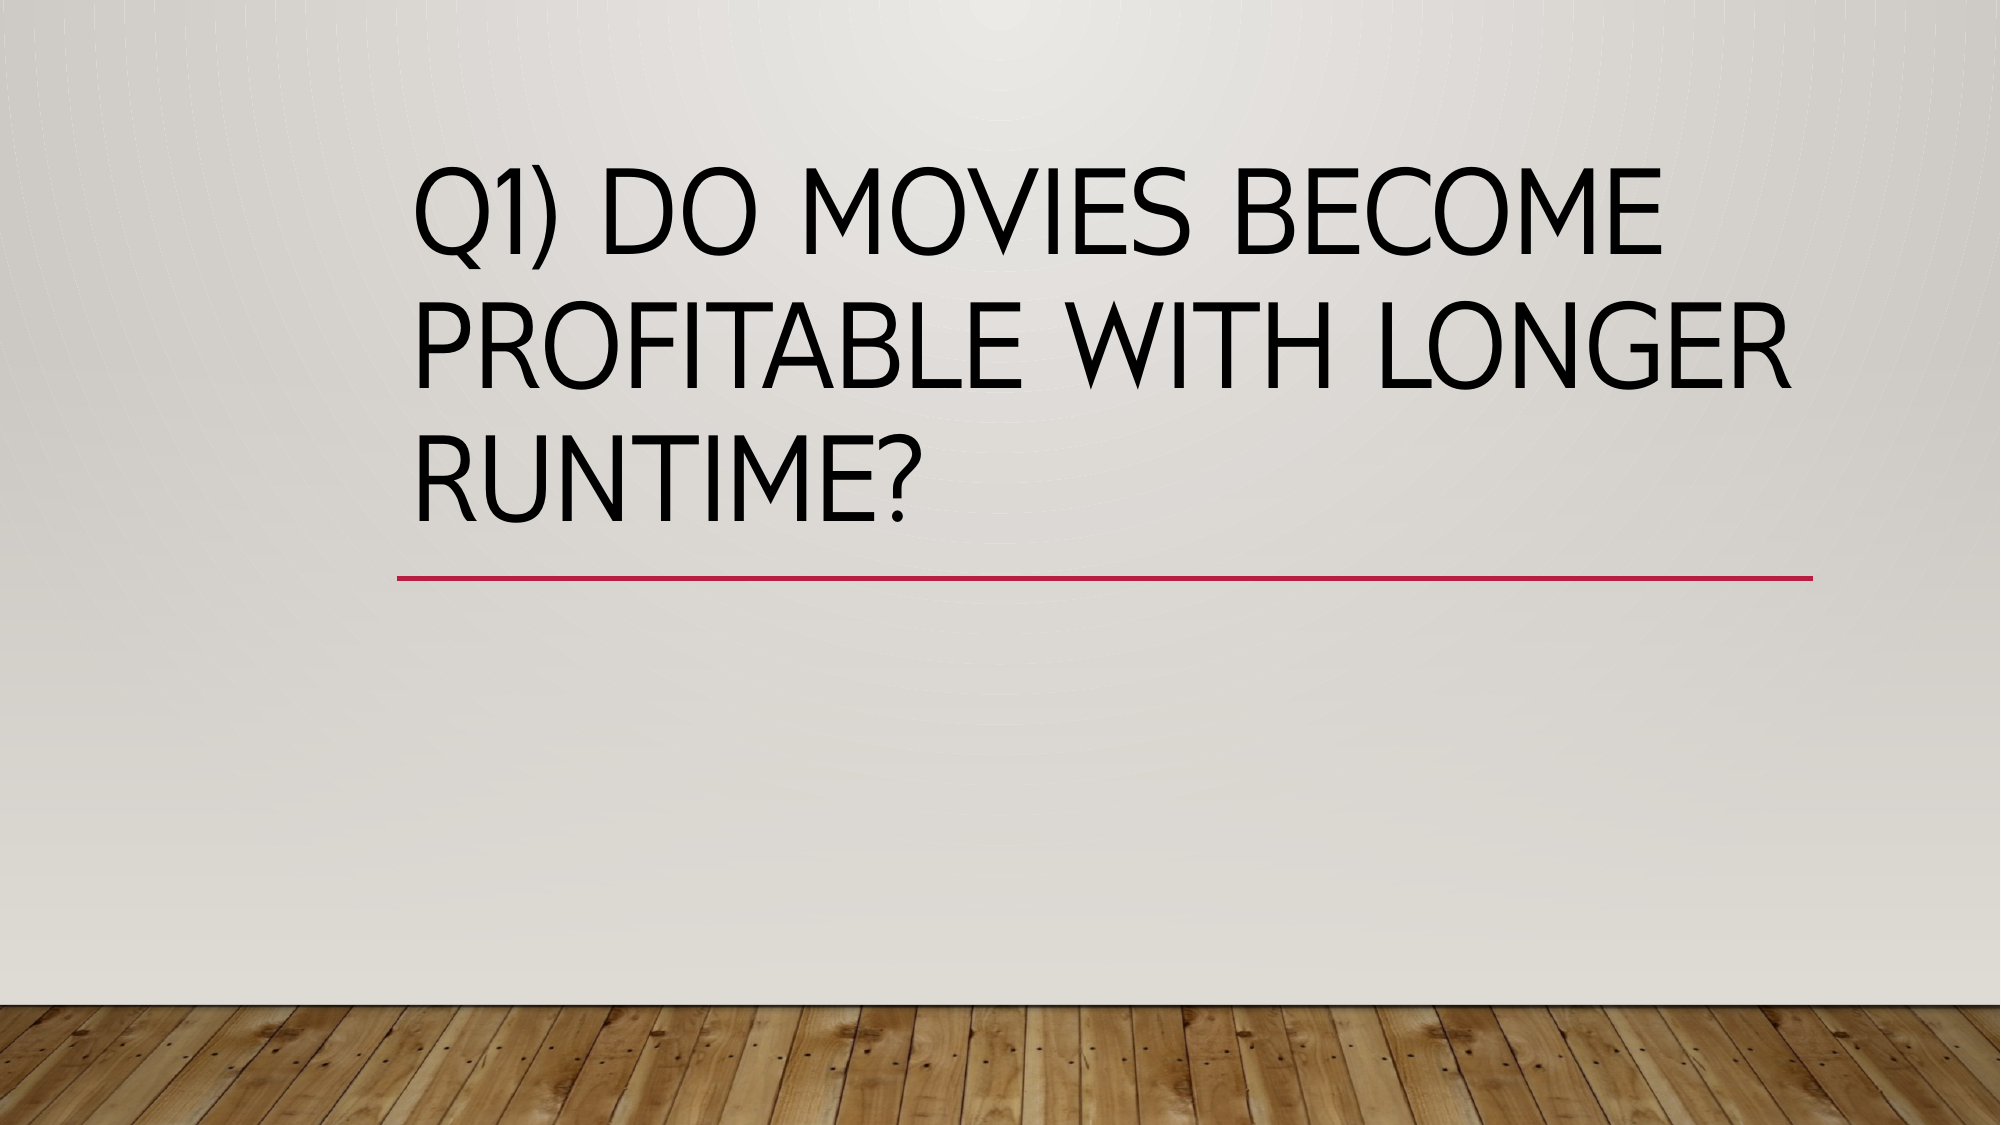

# Q1) Do movies become profitable with longer runtime?